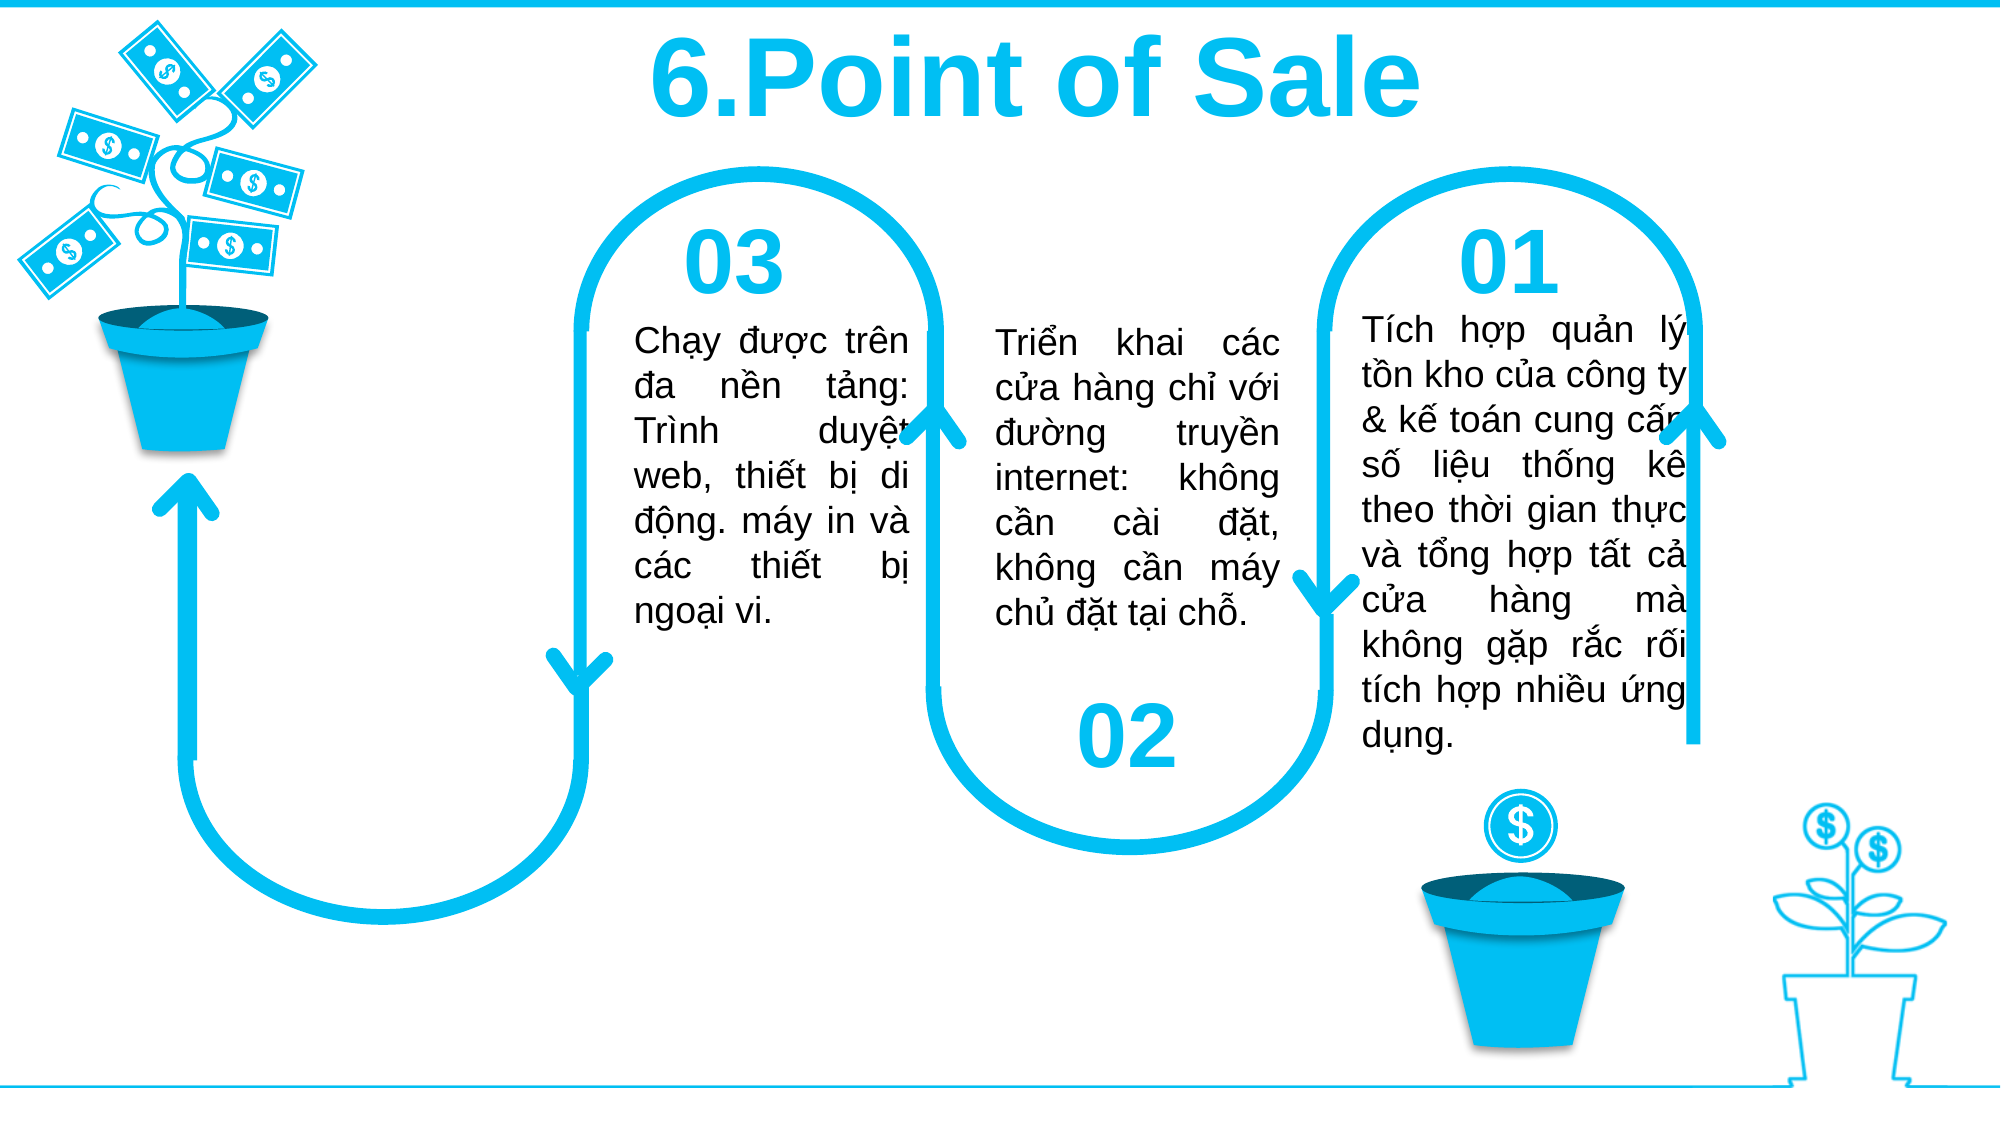

6.Point of Sale

03
01
Tích hợp quản lý tồn kho của công ty & kế toán cung cấp số liệu thống kê theo thời gian thực và tổng hợp tất cả cửa hàng mà không gặp rắc rối tích hợp nhiều ứng dụng.
Chạy được trên đa nền tảng: Trình duyệt web, thiết bị di động. máy in và các thiết bị ngoại vi.
Triển khai các cửa hàng chỉ với đường truyền internet: không cần cài đặt, không cần máy chủ đặt tại chỗ.

02